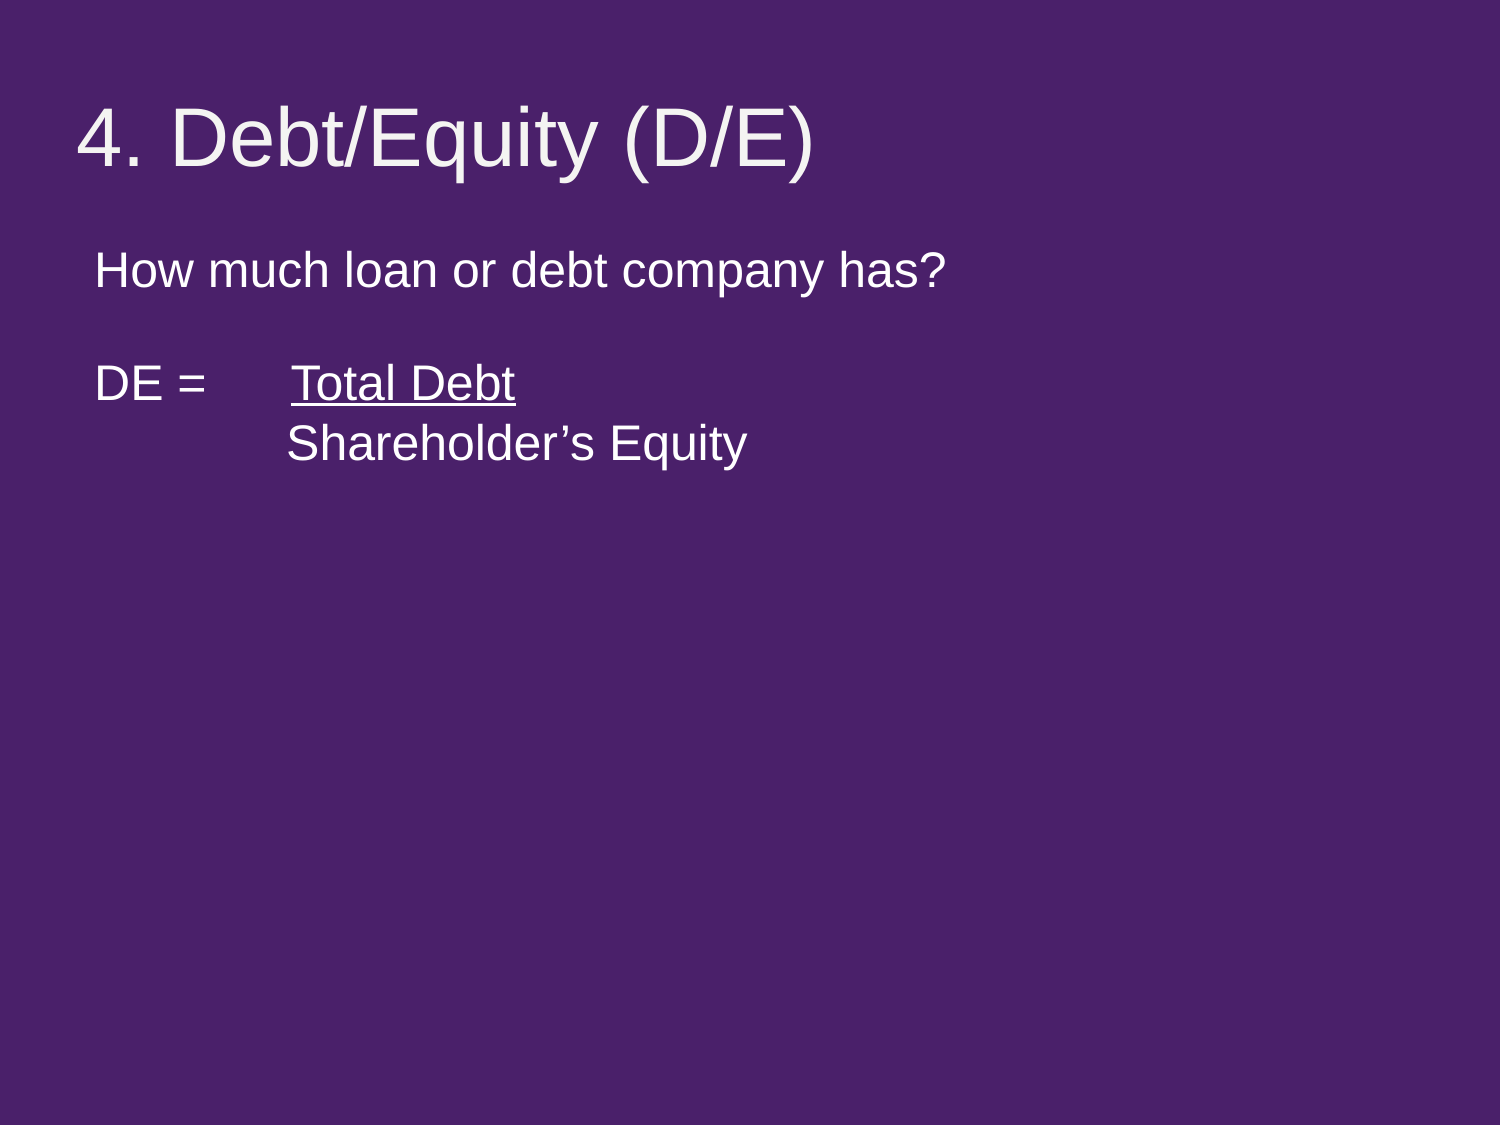

4. Debt/Equity (D/E)
How much loan or debt company has?
DE =      Total Debt
	   Shareholder’s Equity